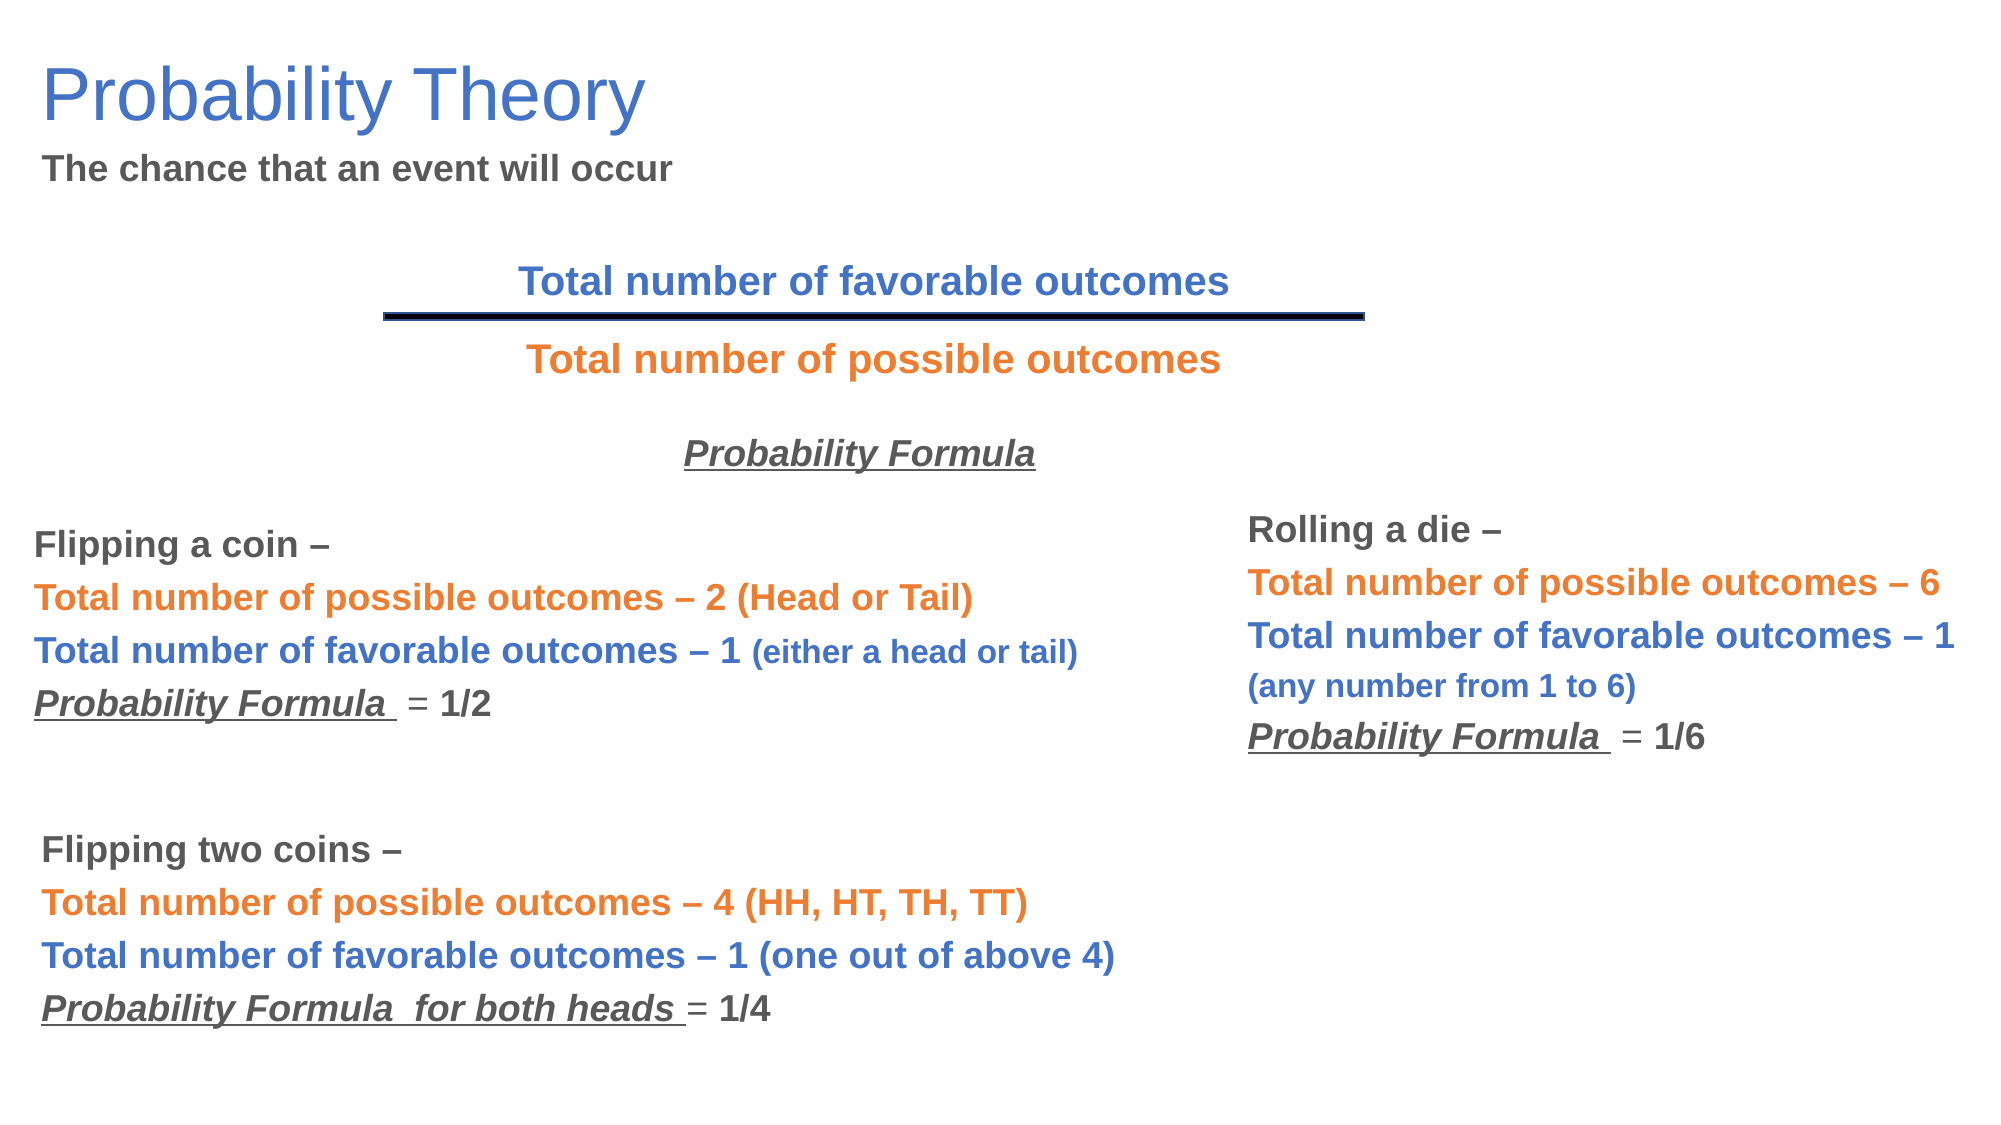

# Probability Theory
The chance that an event will occur
Total number of favorable outcomes

Total number of possible outcomes
Probability Formula
Flipping a coin –
Total number of possible outcomes – 2 (Head or Tail)
Total number of favorable outcomes – 1 (either a head or tail)
Probability Formula  = 1/2
Rolling a die –
Total number of possible outcomes – 6
Total number of favorable outcomes – 1
(any number from 1 to 6)
Probability Formula  = 1/6
Flipping two coins –
Total number of possible outcomes – 4 (HH, HT, TH, TT)
Total number of favorable outcomes – 1 (one out of above 4)
Probability Formula  for both heads = 1/4